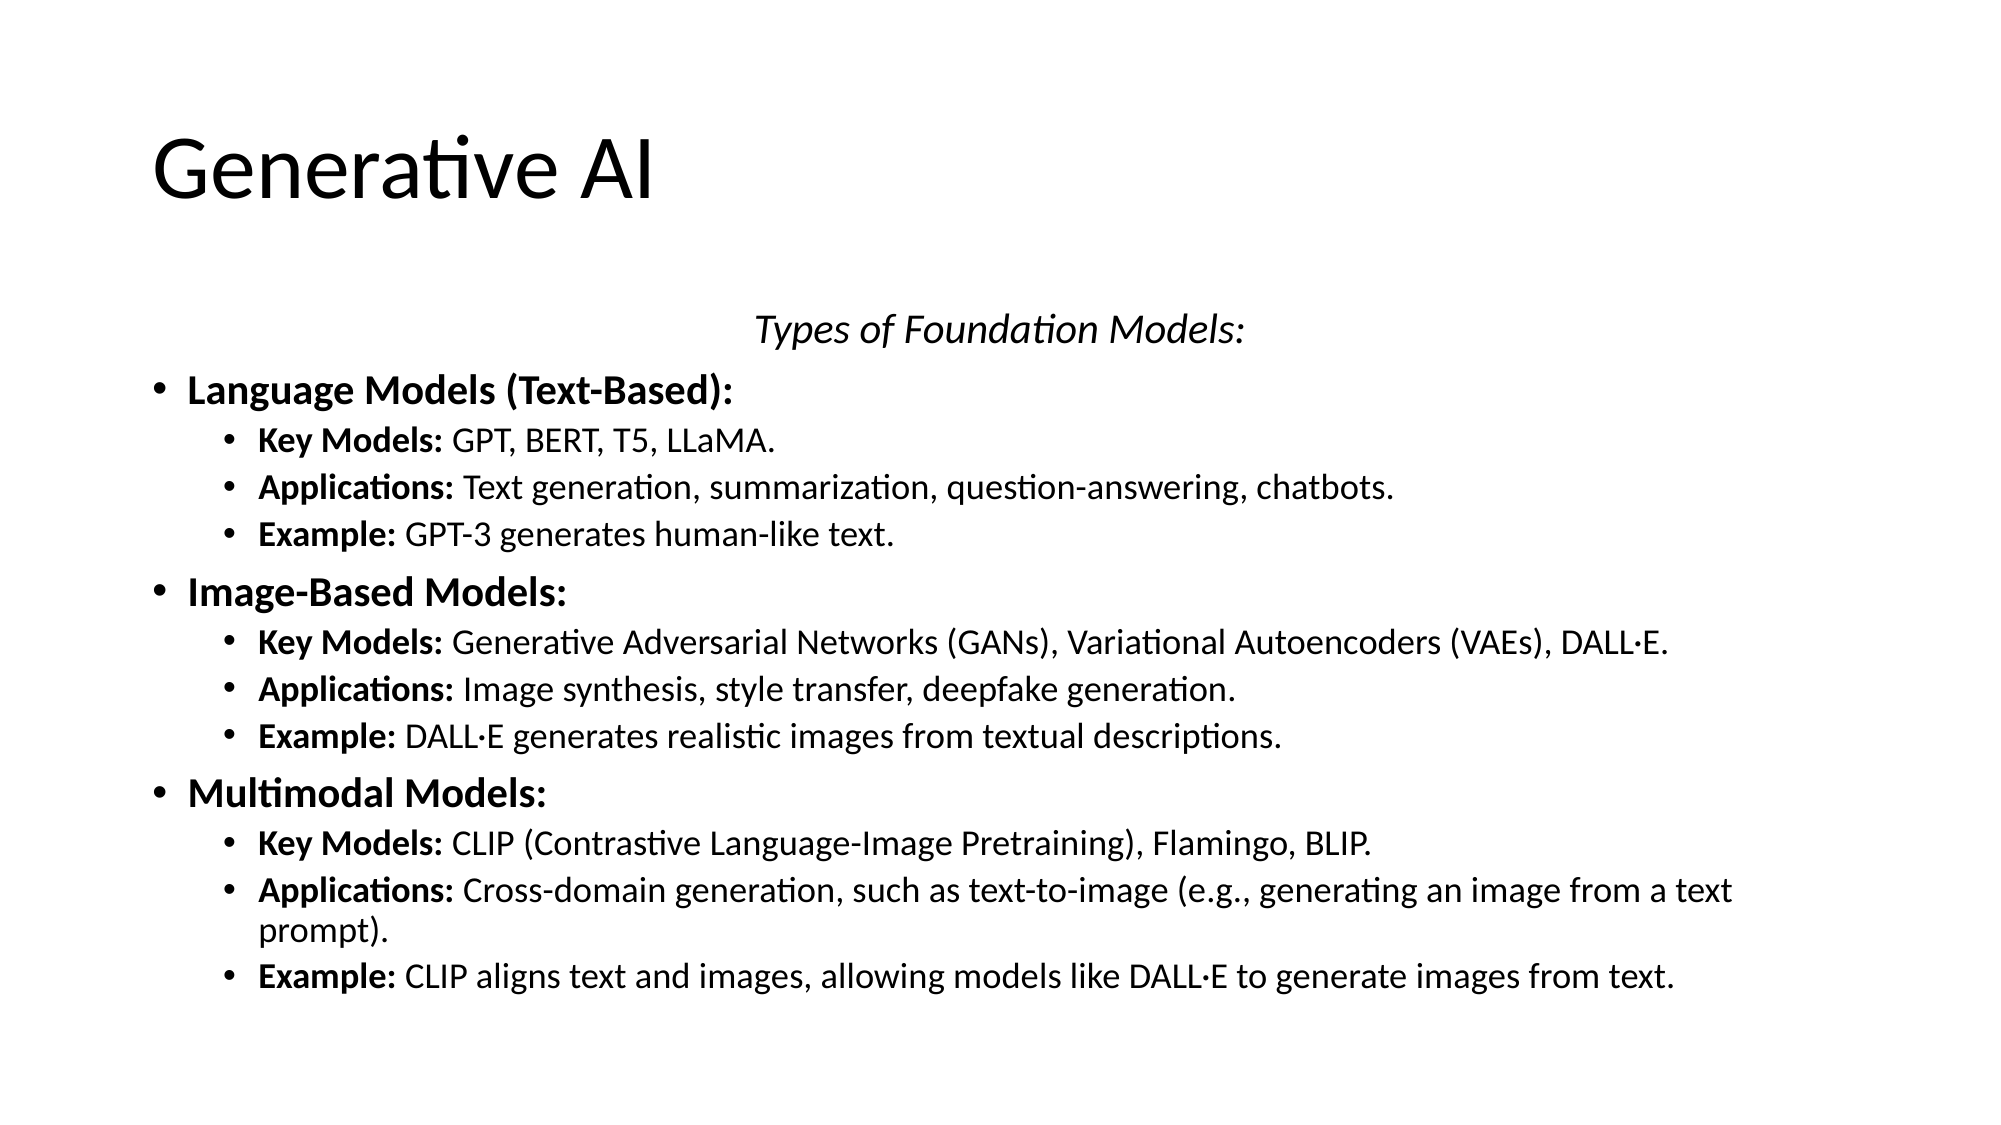

# Generative AI
Types of Foundation Models:
Language Models (Text-Based):
Key Models: GPT, BERT, T5, LLaMA.
Applications: Text generation, summarization, question-answering, chatbots.
Example: GPT-3 generates human-like text.
Image-Based Models:
Key Models: Generative Adversarial Networks (GANs), Variational Autoencoders (VAEs), DALL·E.
Applications: Image synthesis, style transfer, deepfake generation.
Example: DALL·E generates realistic images from textual descriptions.
Multimodal Models:
Key Models: CLIP (Contrastive Language-Image Pretraining), Flamingo, BLIP.
Applications: Cross-domain generation, such as text-to-image (e.g., generating an image from a text prompt).
Example: CLIP aligns text and images, allowing models like DALL·E to generate images from text.